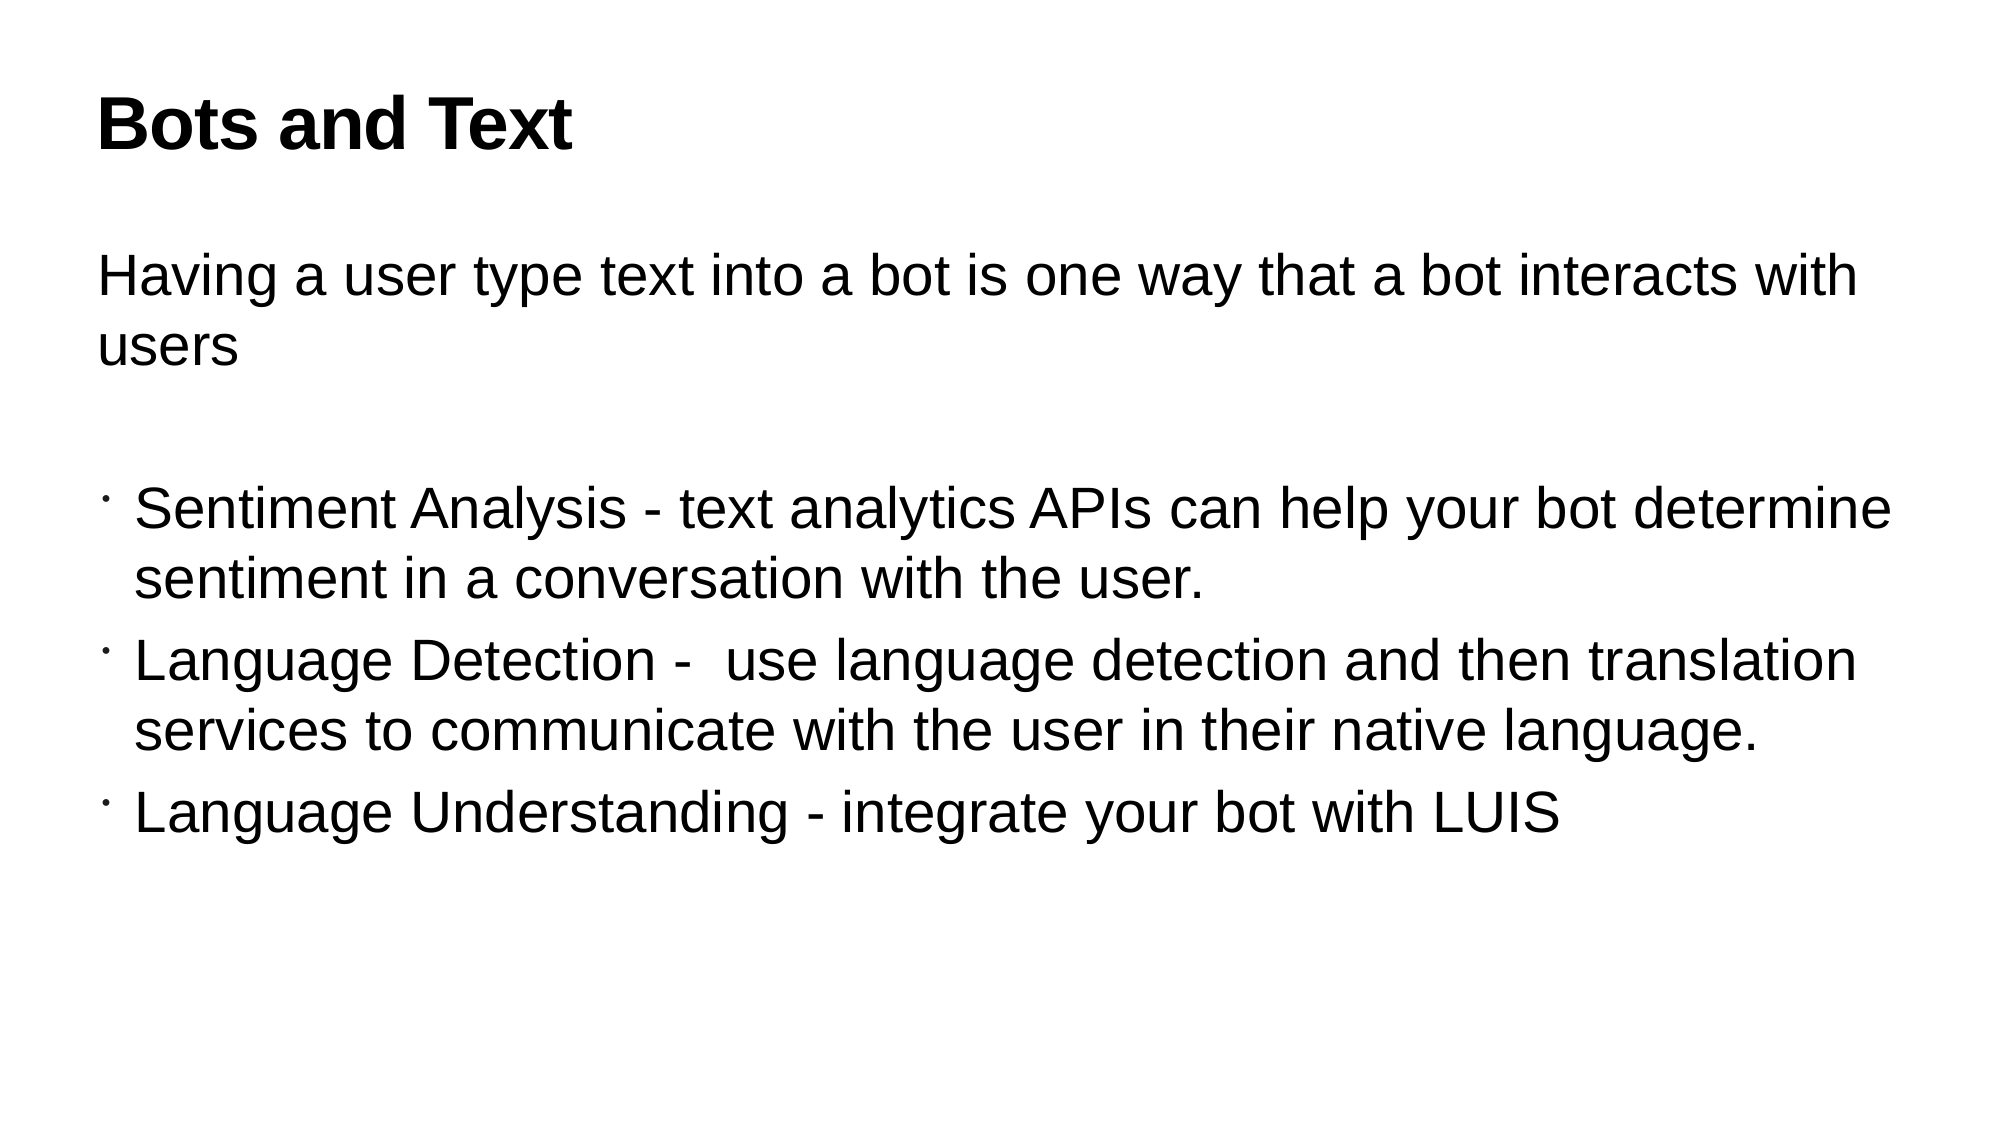

# Bots and Text
Having a user type text into a bot is one way that a bot interacts with users

Sentiment Analysis - text analytics APIs can help your bot determine sentiment in a conversation with the user.
Language Detection -  use language detection and then translation services to communicate with the user in their native language.
Language Understanding - integrate your bot with LUIS